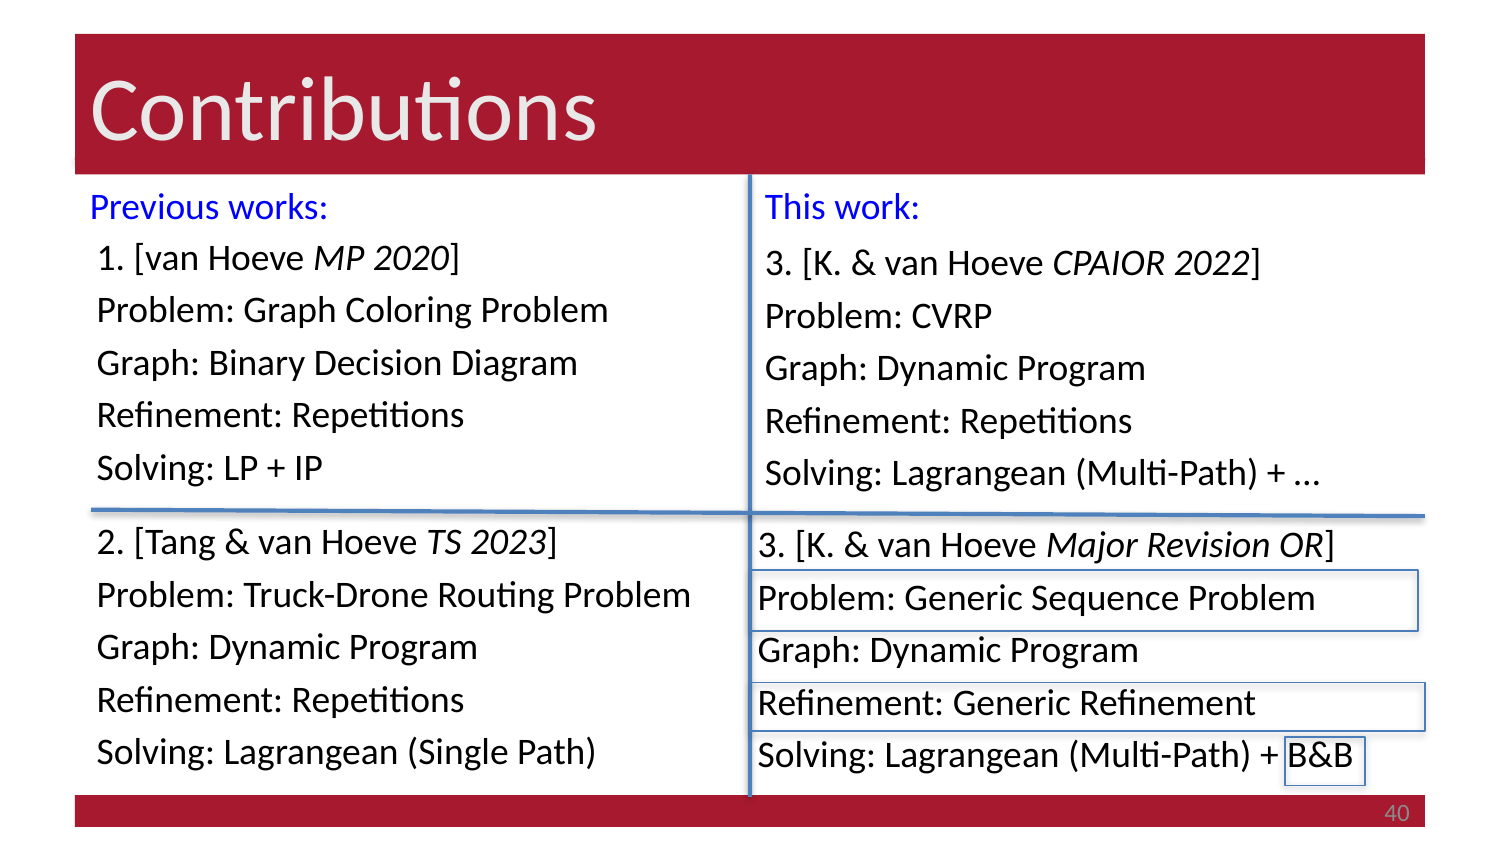

# Contributions
Previous works:
This work:
1. [van Hoeve MP 2020]
Problem: Graph Coloring Problem
Graph: Binary Decision Diagram
Refinement: Repetitions
Solving: LP + IP
3. [K. & van Hoeve CPAIOR 2022]
Problem: CVRP
Graph: Dynamic Program
Refinement: Repetitions
Solving: Lagrangean (Multi-Path) + …
2. [Tang & van Hoeve TS 2023]
Problem: Truck-Drone Routing Problem
Graph: Dynamic Program
Refinement: Repetitions
Solving: Lagrangean (Single Path)
3. [K. & van Hoeve Major Revision OR]
Problem: Generic Sequence Problem
Graph: Dynamic Program
Refinement: Generic Refinement
Solving: Lagrangean (Multi-Path) + B&B